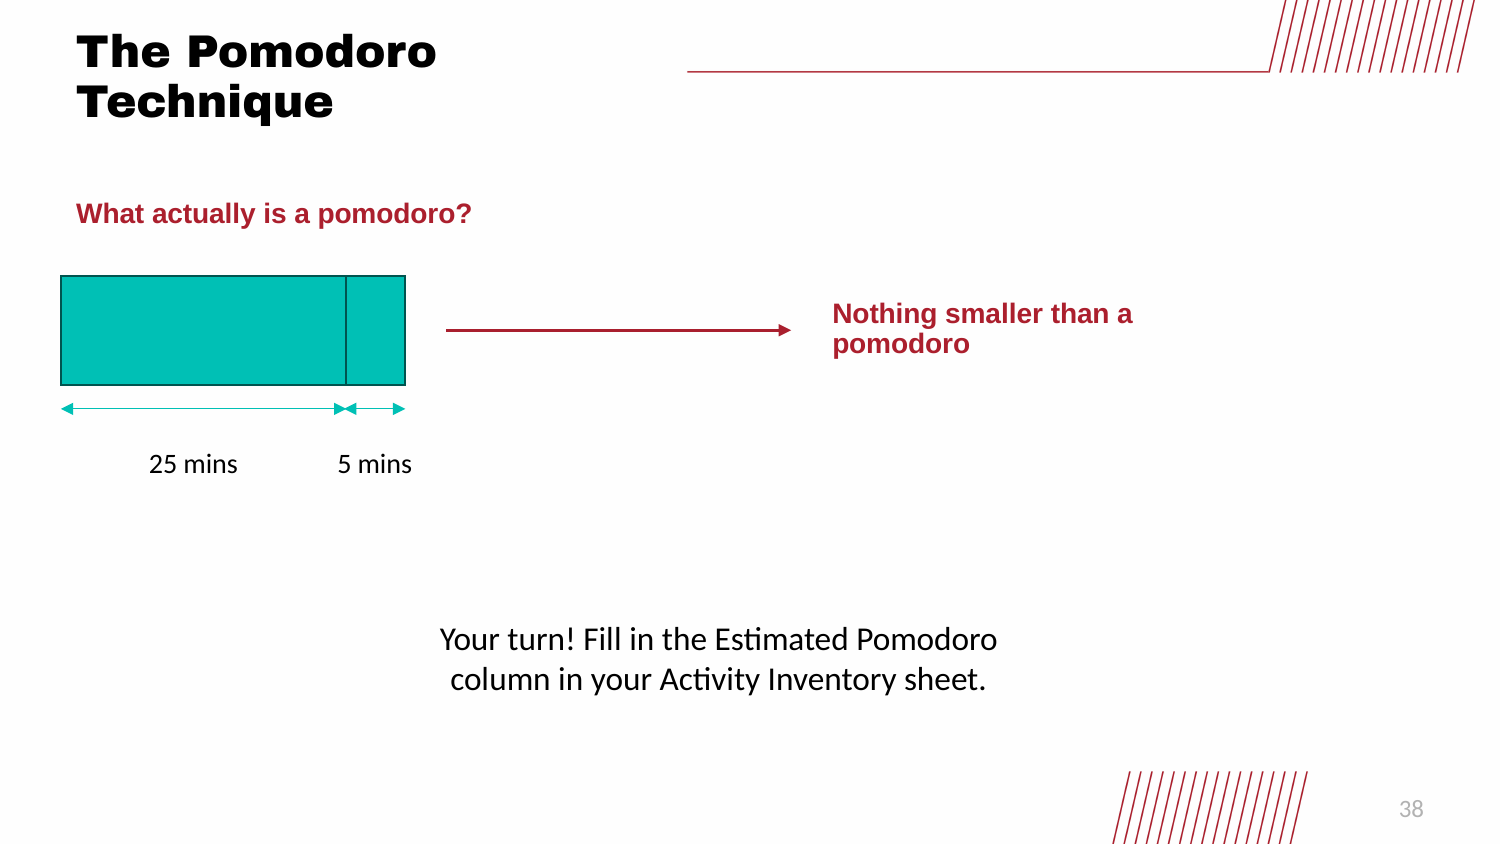

# The Pomodoro Technique
What actually is a pomodoro?

Nothing smaller than a pomodoro
25 mins
5 mins
Your turn! Fill in the Estimated Pomodoro column in your Activity Inventory sheet.
38